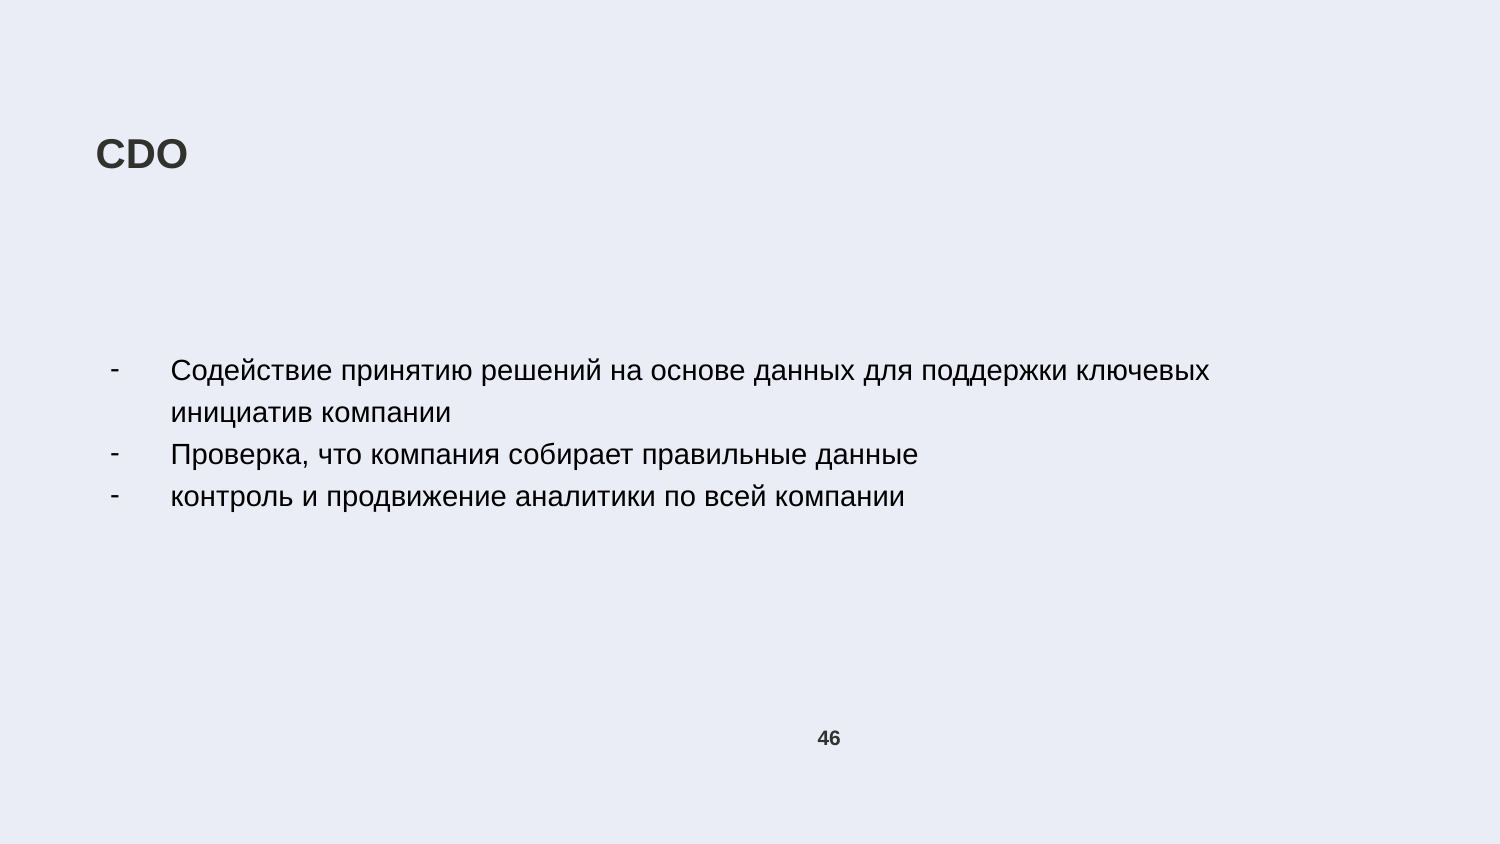

# CDO
Содействие принятию решений на основе данных для поддержки ключевых инициатив компании
Проверка, что компания собирает правильные данные
контроль и продвижение аналитики по всей компании

46